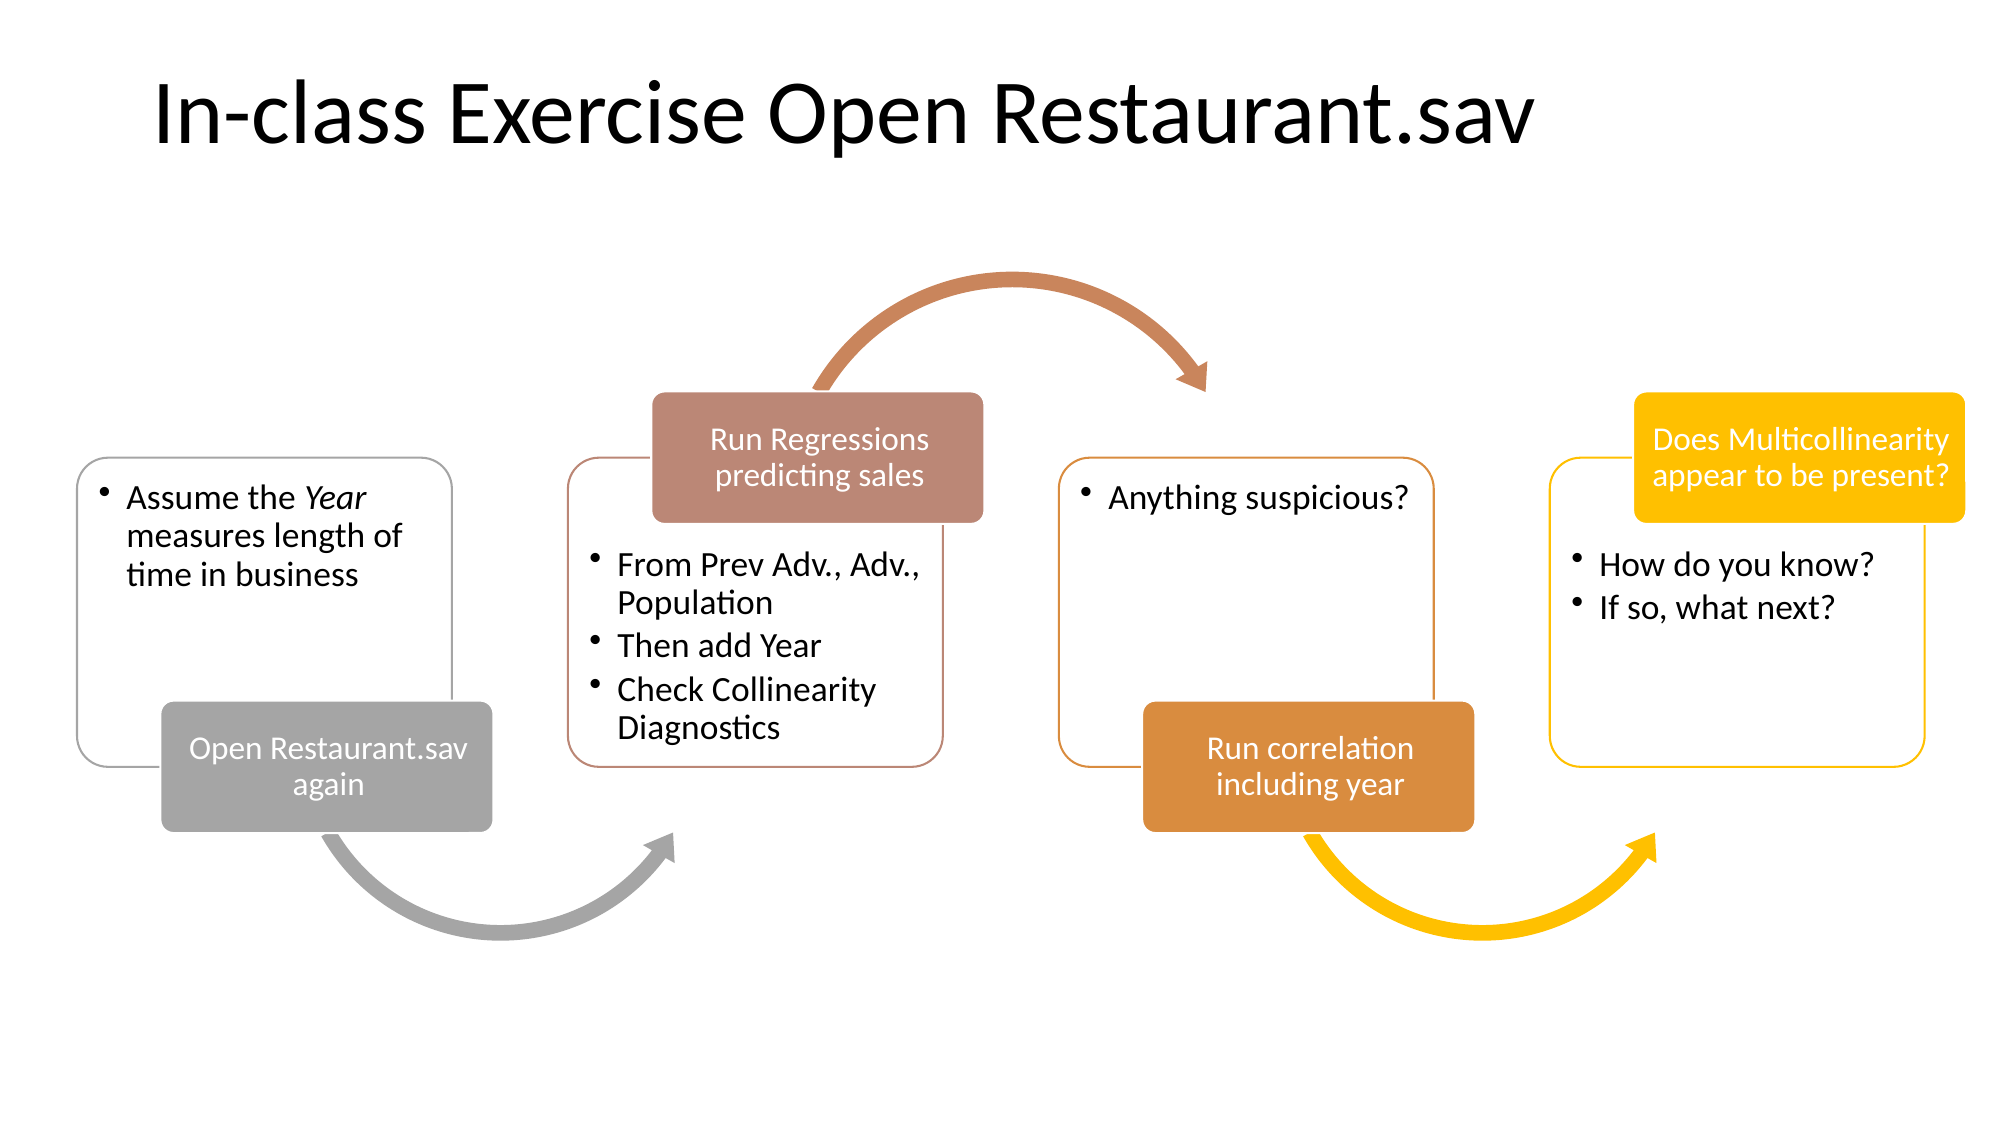

# In-class Exercise Open Restaurant.sav
Assume the Year measures length of time in business
Open Restaurant.sav again
From Prev Adv., Adv., Population
Then add Year
Check Collinearity Diagnostics
Run Regressions predicting sales
Anything suspicious?
Run correlation including year
How do you know?
If so, what next?
Does Multicollinearity appear to be present?